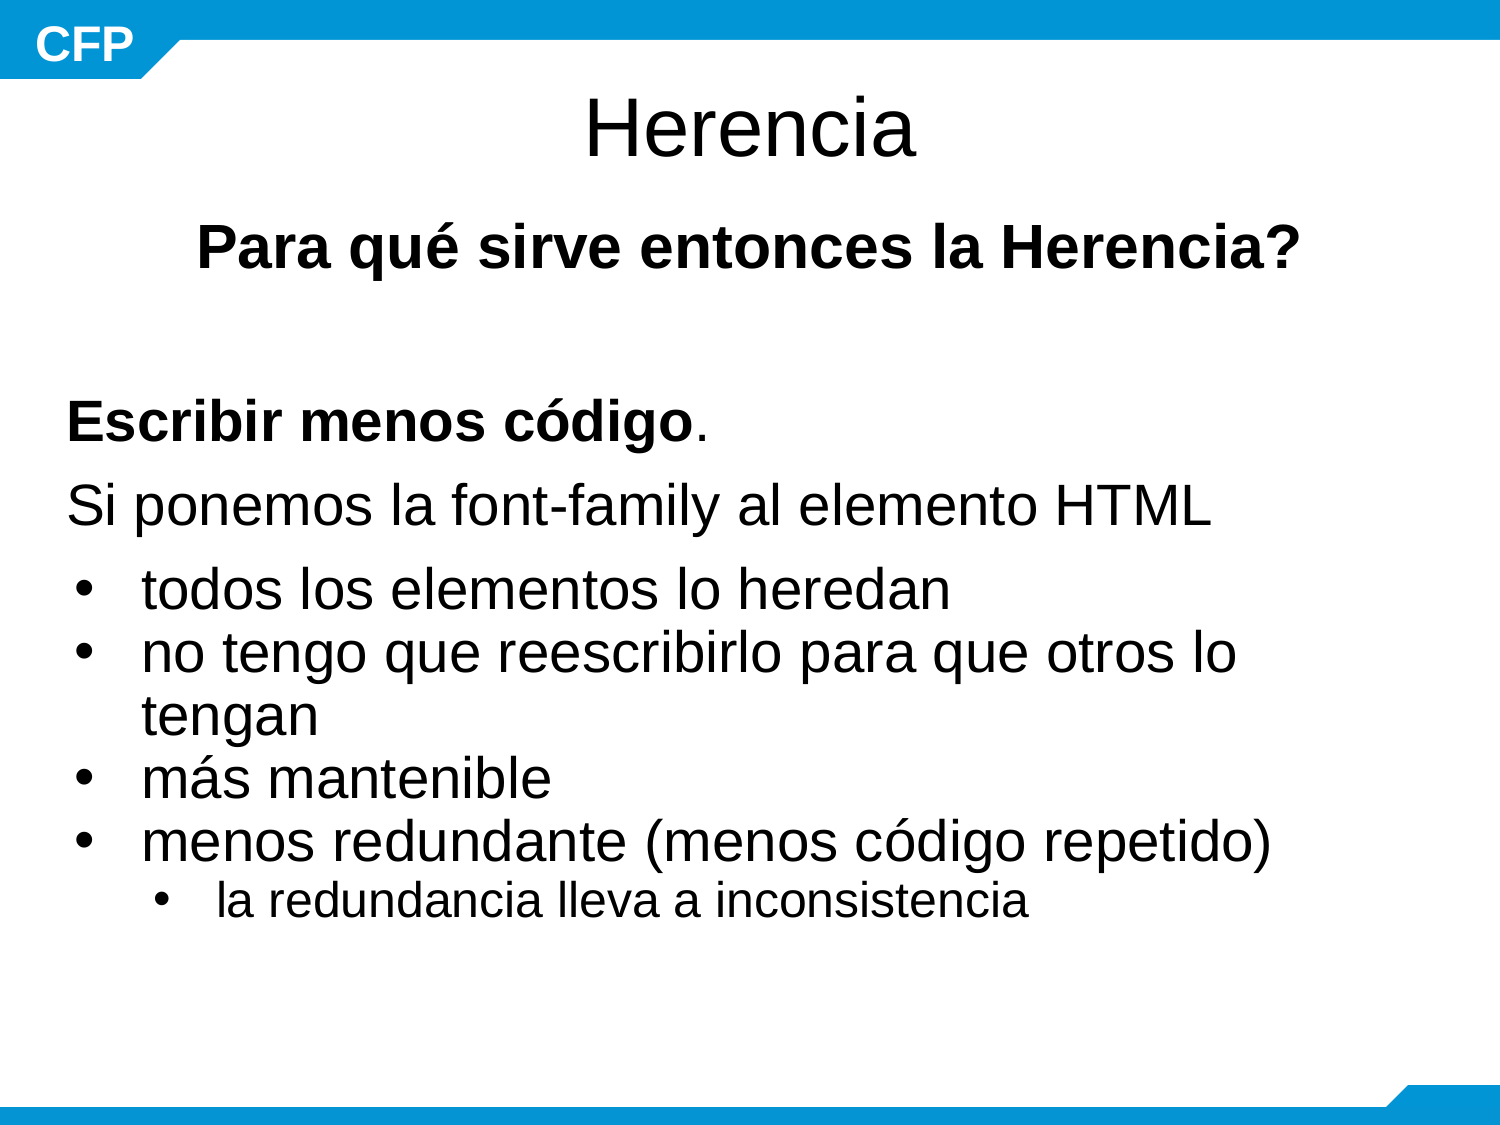

# Herencia
Para qué sirve entonces la Herencia?

Escribir menos código.
Si ponemos la font-family al elemento HTML
todos los elementos lo heredan
no tengo que reescribirlo para que otros lo tengan
más mantenible
menos redundante (menos código repetido)
la redundancia lleva a inconsistencia